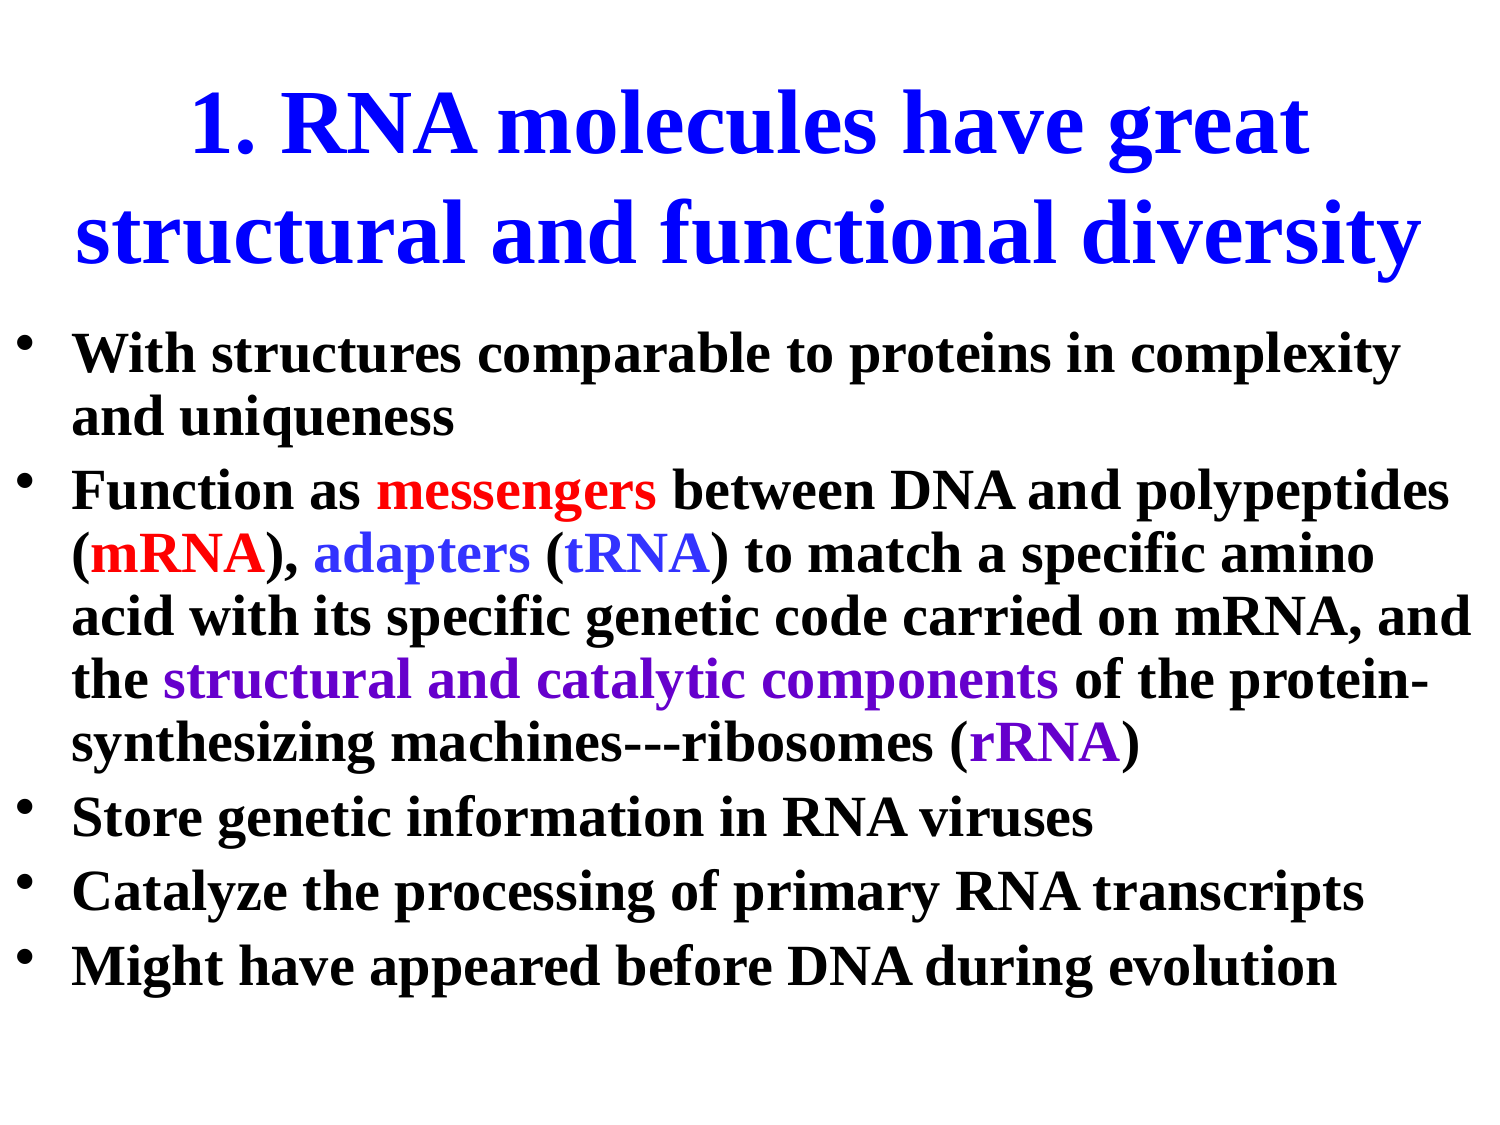

# 1. RNA molecules have great structural and functional diversity
With structures comparable to proteins in complexity and uniqueness
Function as messengers between DNA and polypeptides (mRNA), adapters (tRNA) to match a specific amino acid with its specific genetic code carried on mRNA, and the structural and catalytic components of the protein-synthesizing machines---ribosomes (rRNA)
Store genetic information in RNA viruses
Catalyze the processing of primary RNA transcripts
Might have appeared before DNA during evolution